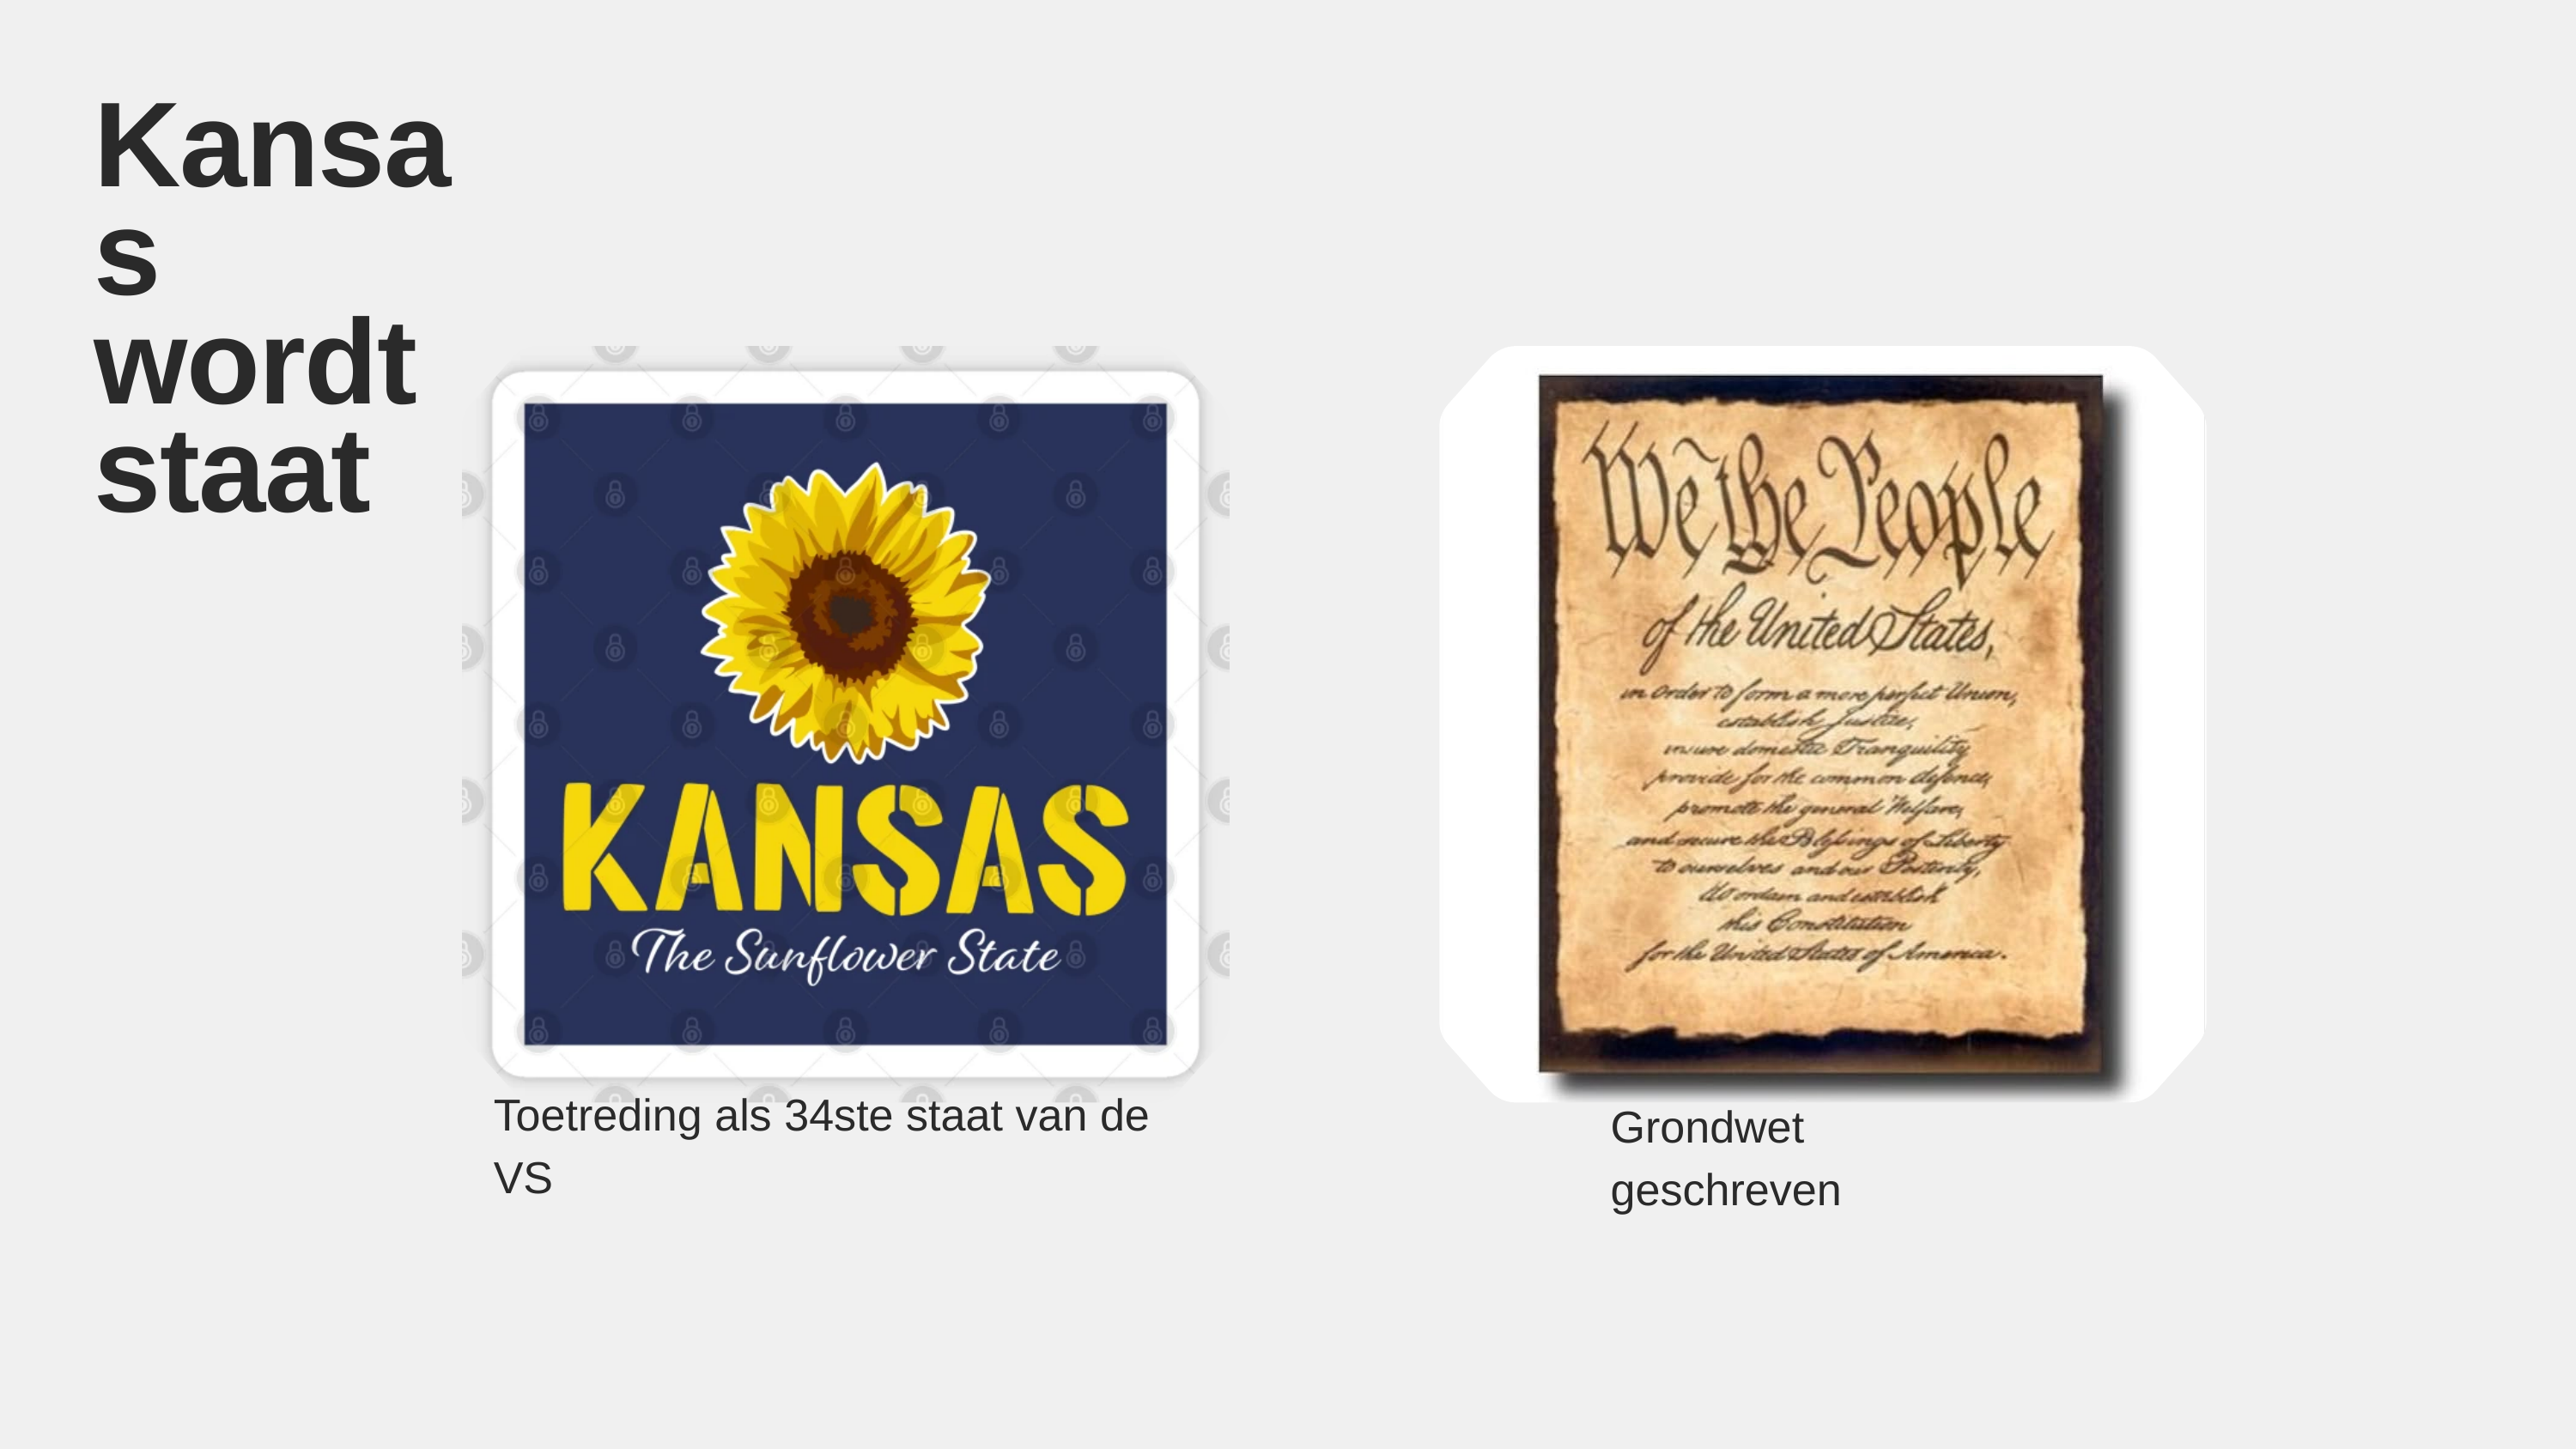

Kansas wordt staat

Toetreding als 34ste staat van de VS

Grondwet geschreven